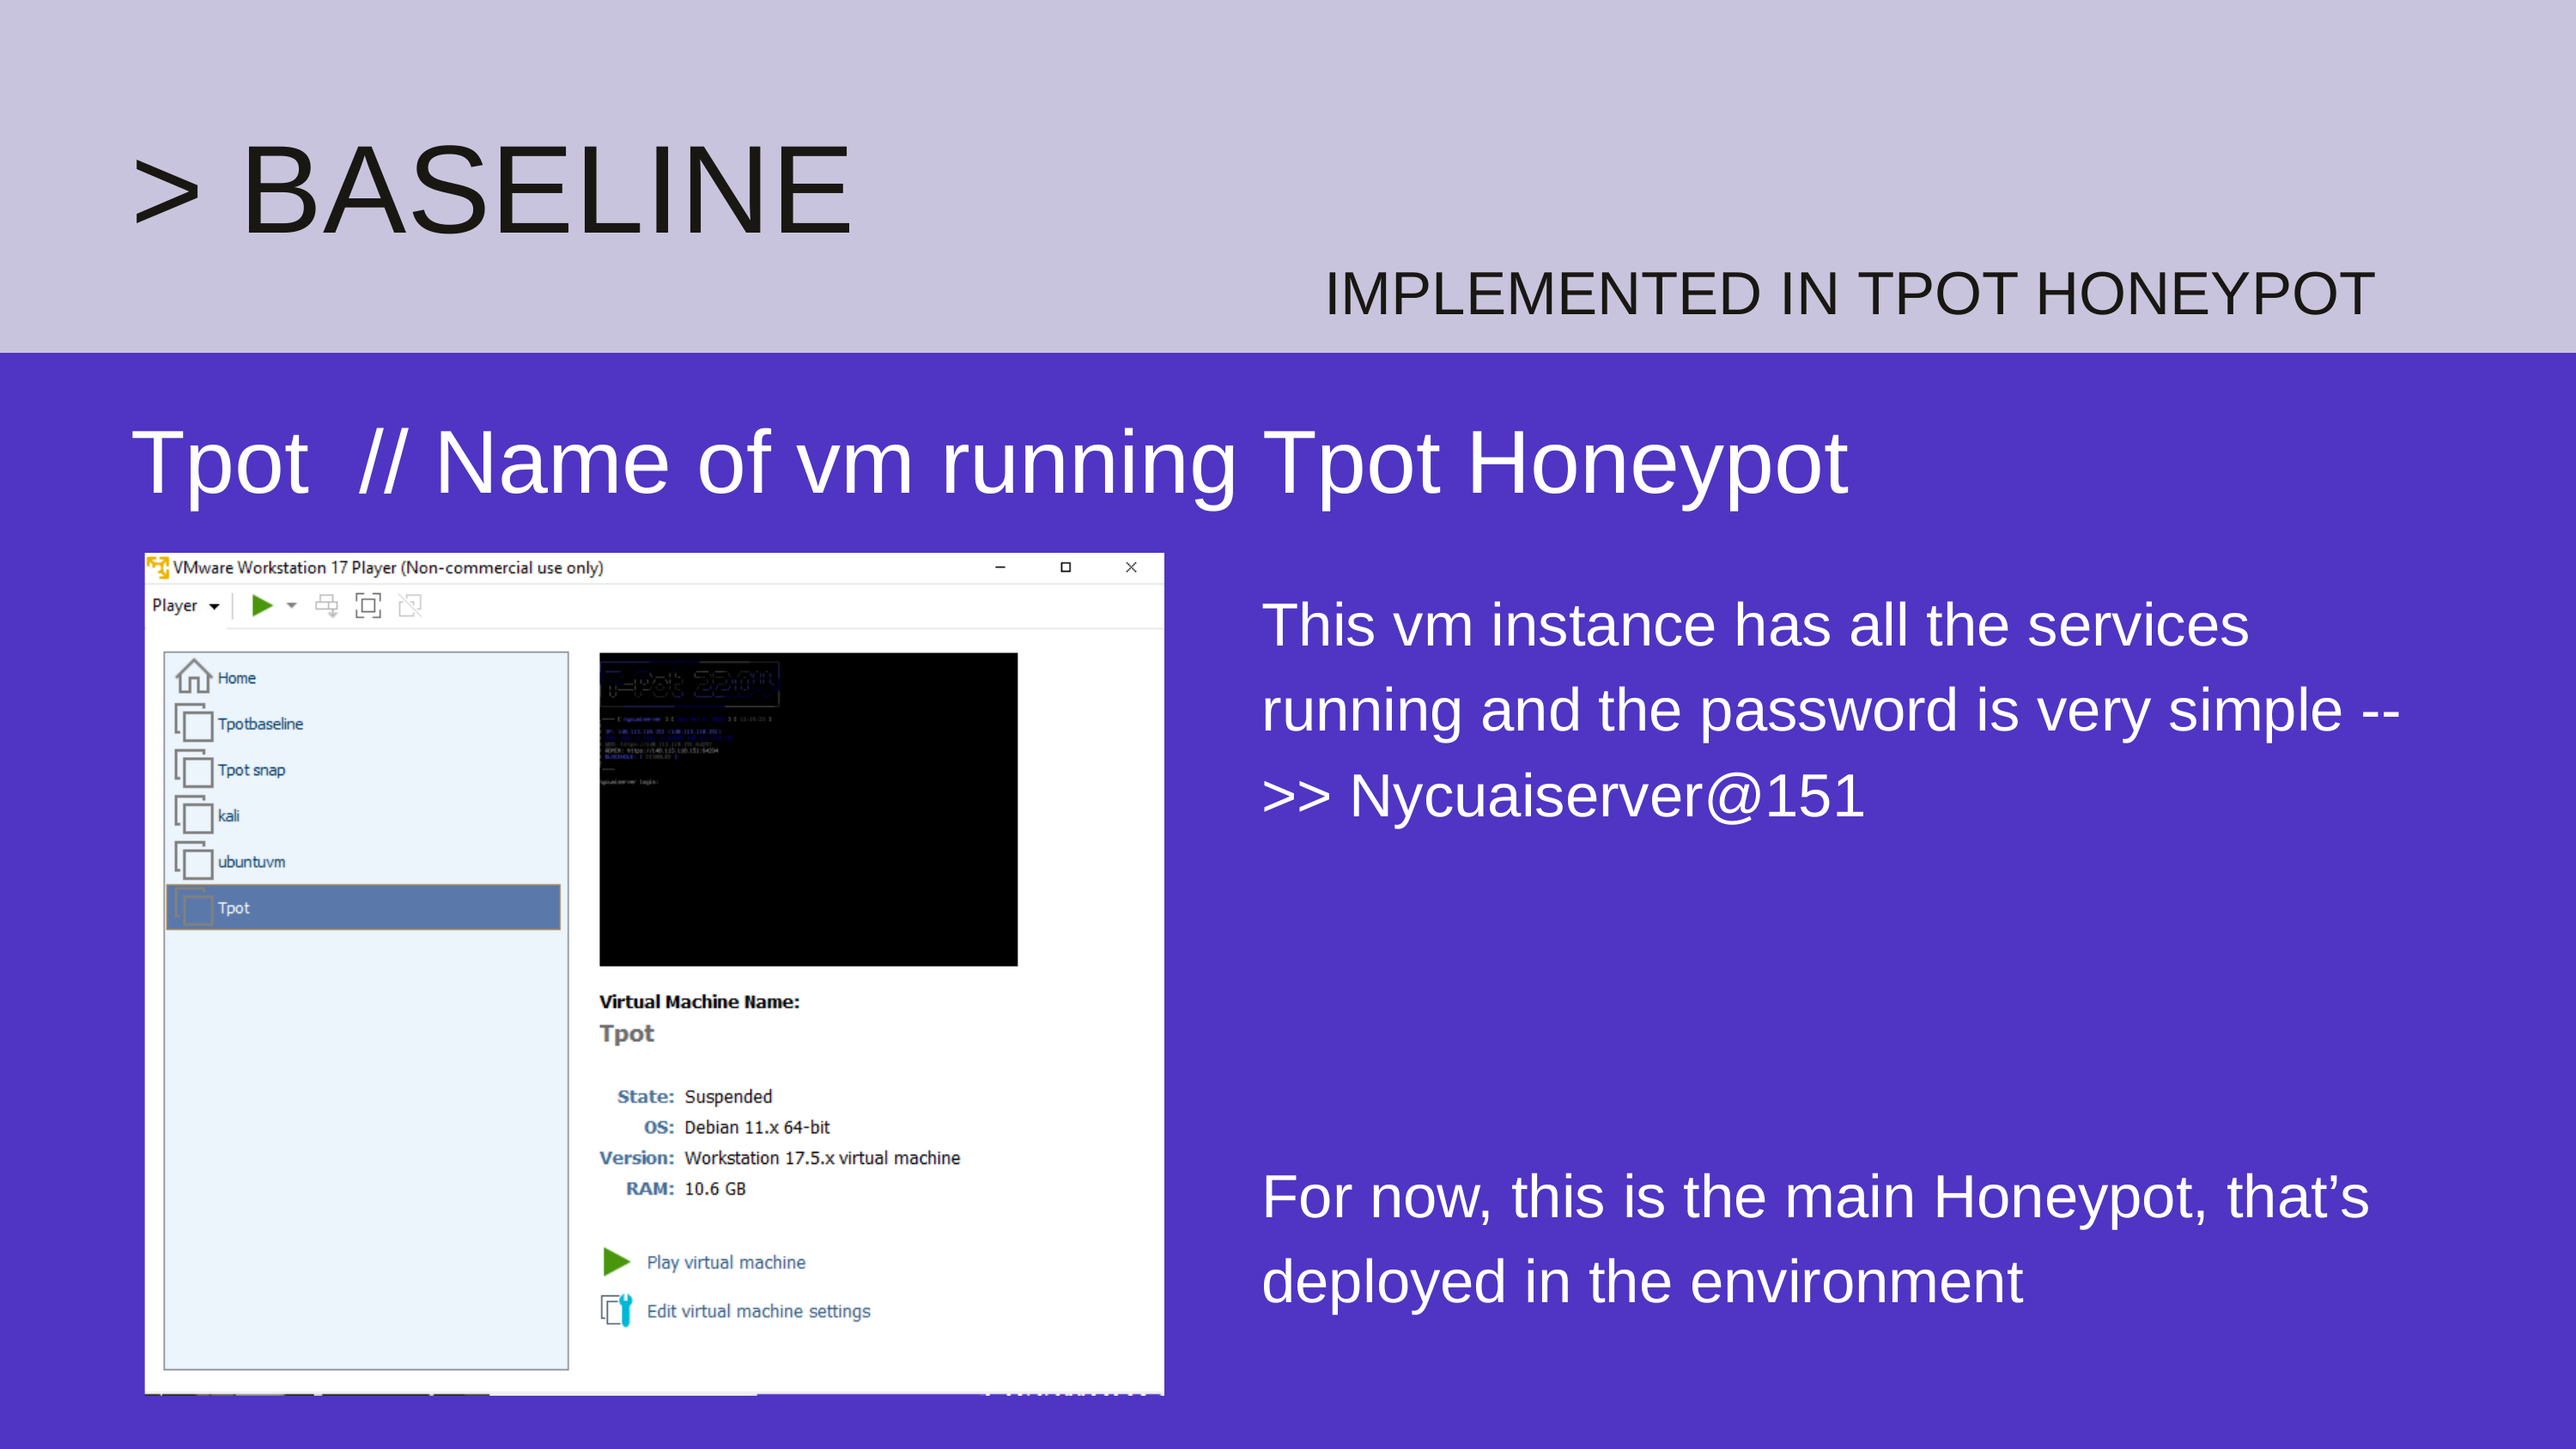

> BASELINE
IMPLEMENTED IN TPOT HONEYPOT
Tpot  // Name of vm running Tpot Honeypot

This vm instance has all the services running and the password is very simple -->> Nycuaiserver@151
For now, this is the main Honeypot, that’s deployed in the environment